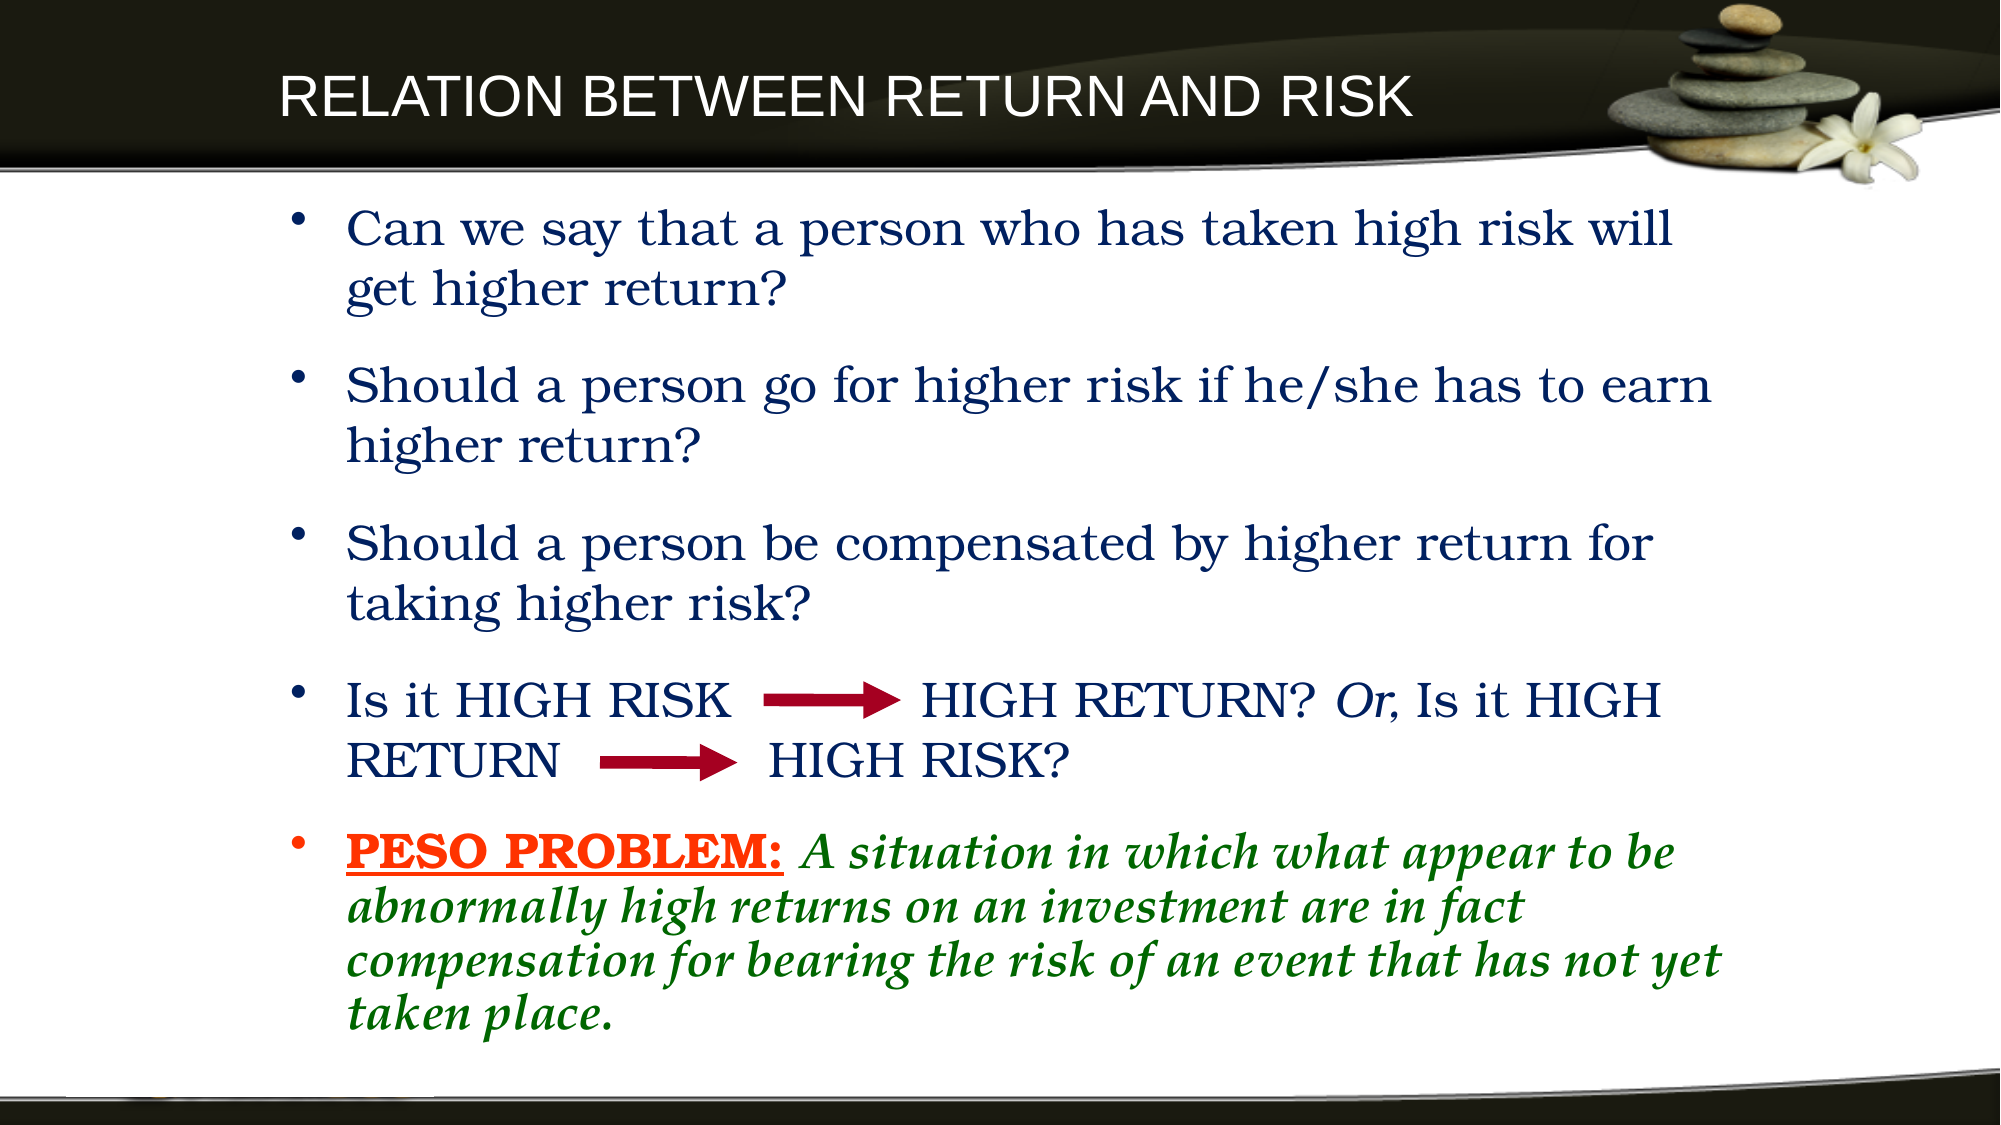

RELATION BETWEEN RETURN AND RISK
Can we say that a person who has taken high risk will get higher return?
Should a person go for higher risk if he/she has to earn higher return?
Should a person be compensated by higher return for taking higher risk?
Is it HIGH RISK            HIGH RETURN? Or, Is it HIGH RETURN             HIGH RISK?
PESO PROBLEM: A situation in which what appear to be abnormally high returns on an investment are in fact compensation for bearing the risk of an event that has not yet taken place.